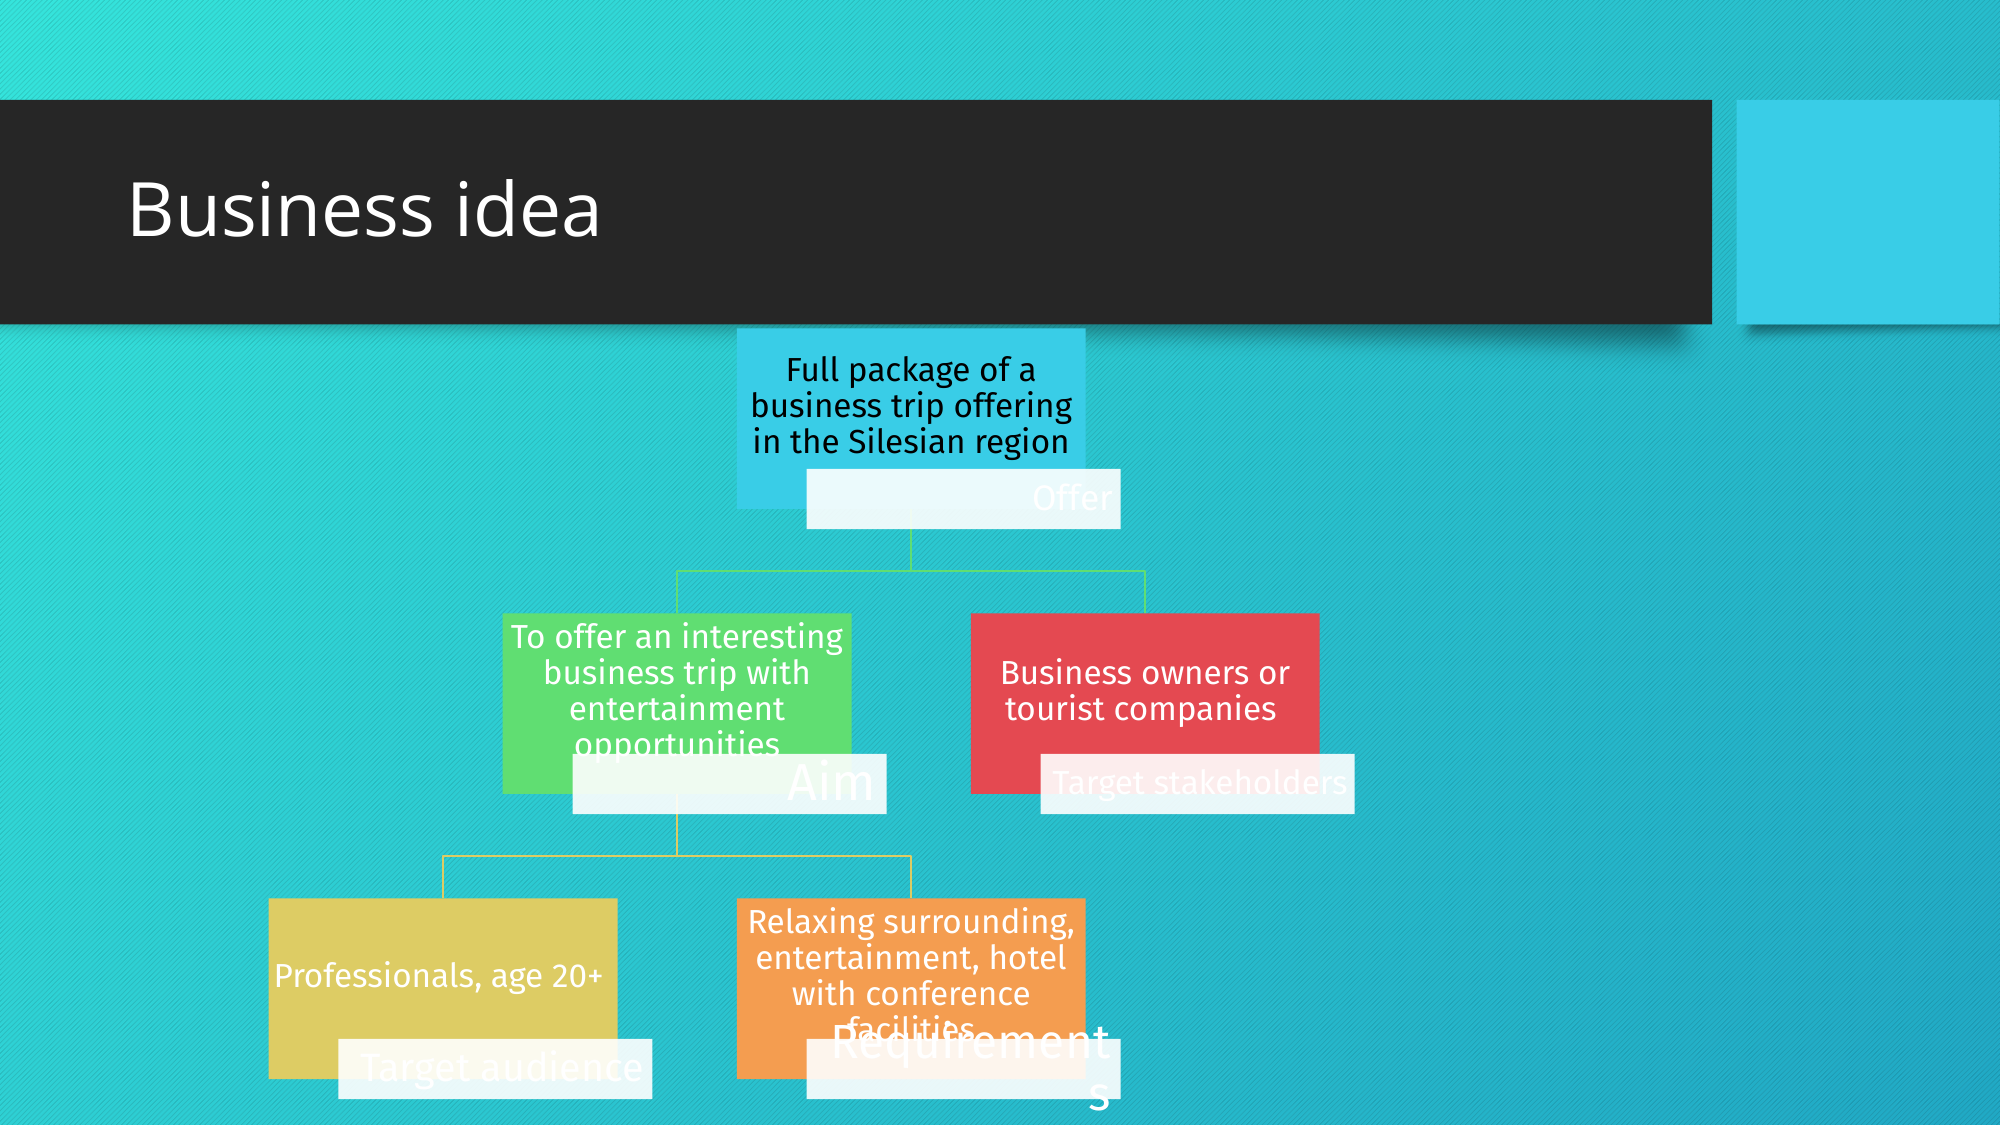

# Business idea
Full package of a business trip offering in the Silesian region
Offer
To offer an interesting business trip with entertainment opportunities
Aim
Professionals, age 20+
Target audience
Relaxing surrounding, entertainment, hotel with conference facilities
Requirements
Business owners or tourist companies
Target stakeholders